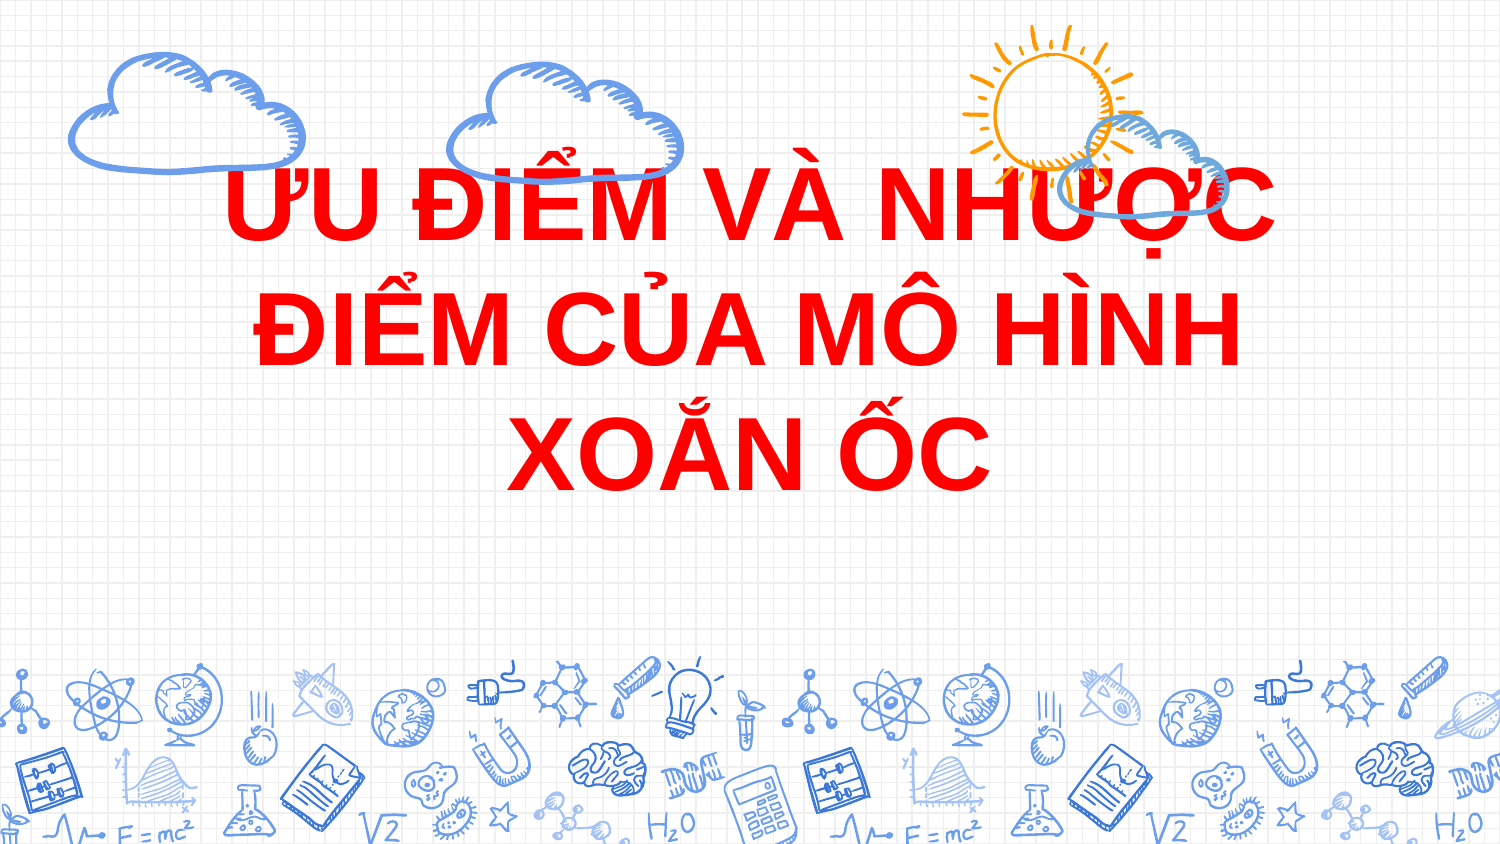

# ƯU ĐIỂM VÀ NHƯỢC ĐIỂM CỦA MÔ HÌNH XOẮN ỐC